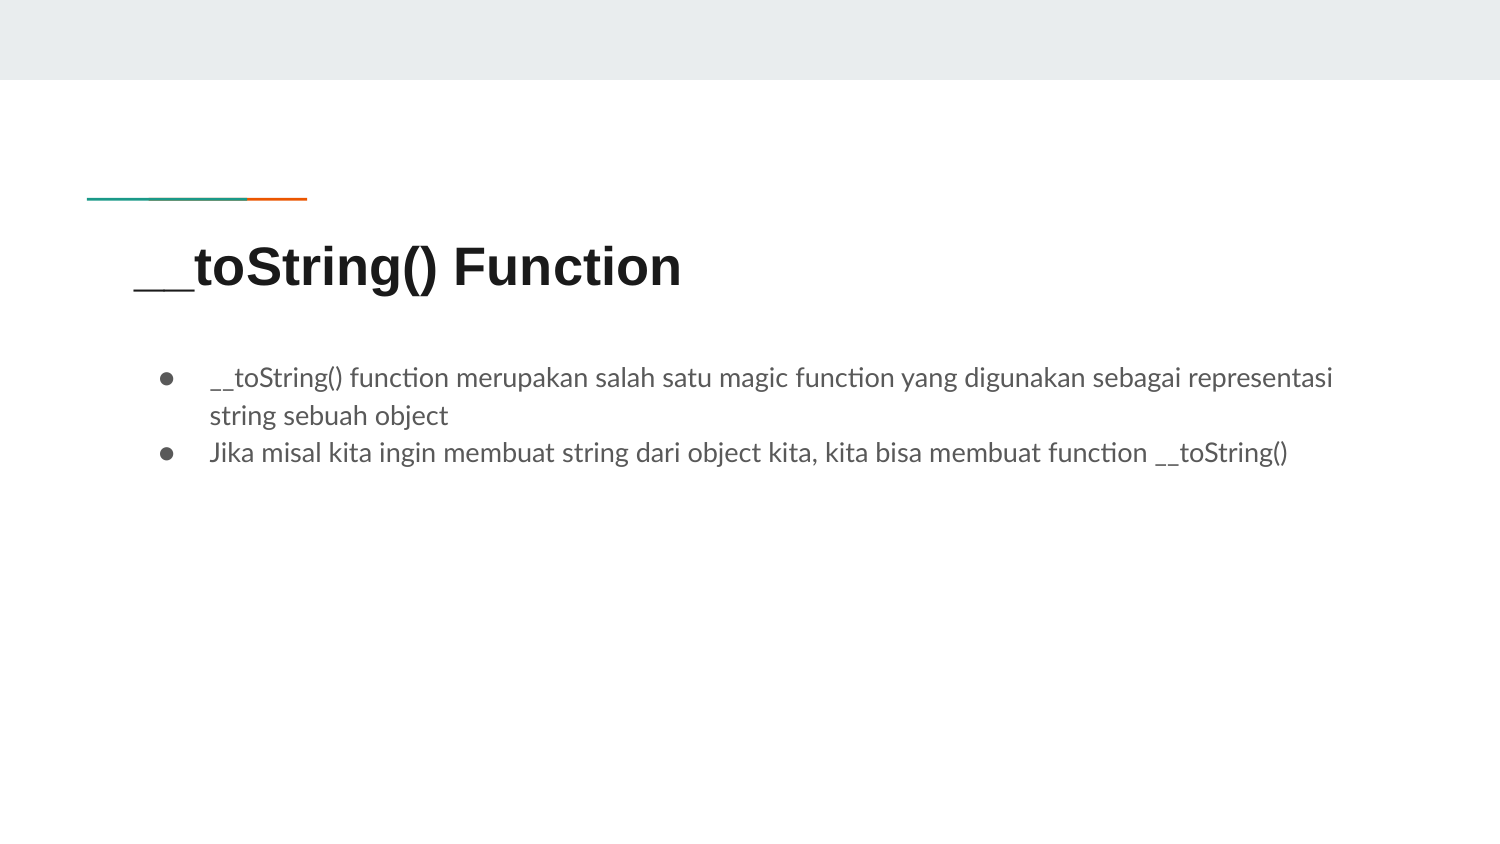

# __toString() Function
__toString() function merupakan salah satu magic function yang digunakan sebagai representasi string sebuah object
Jika misal kita ingin membuat string dari object kita, kita bisa membuat function __toString()